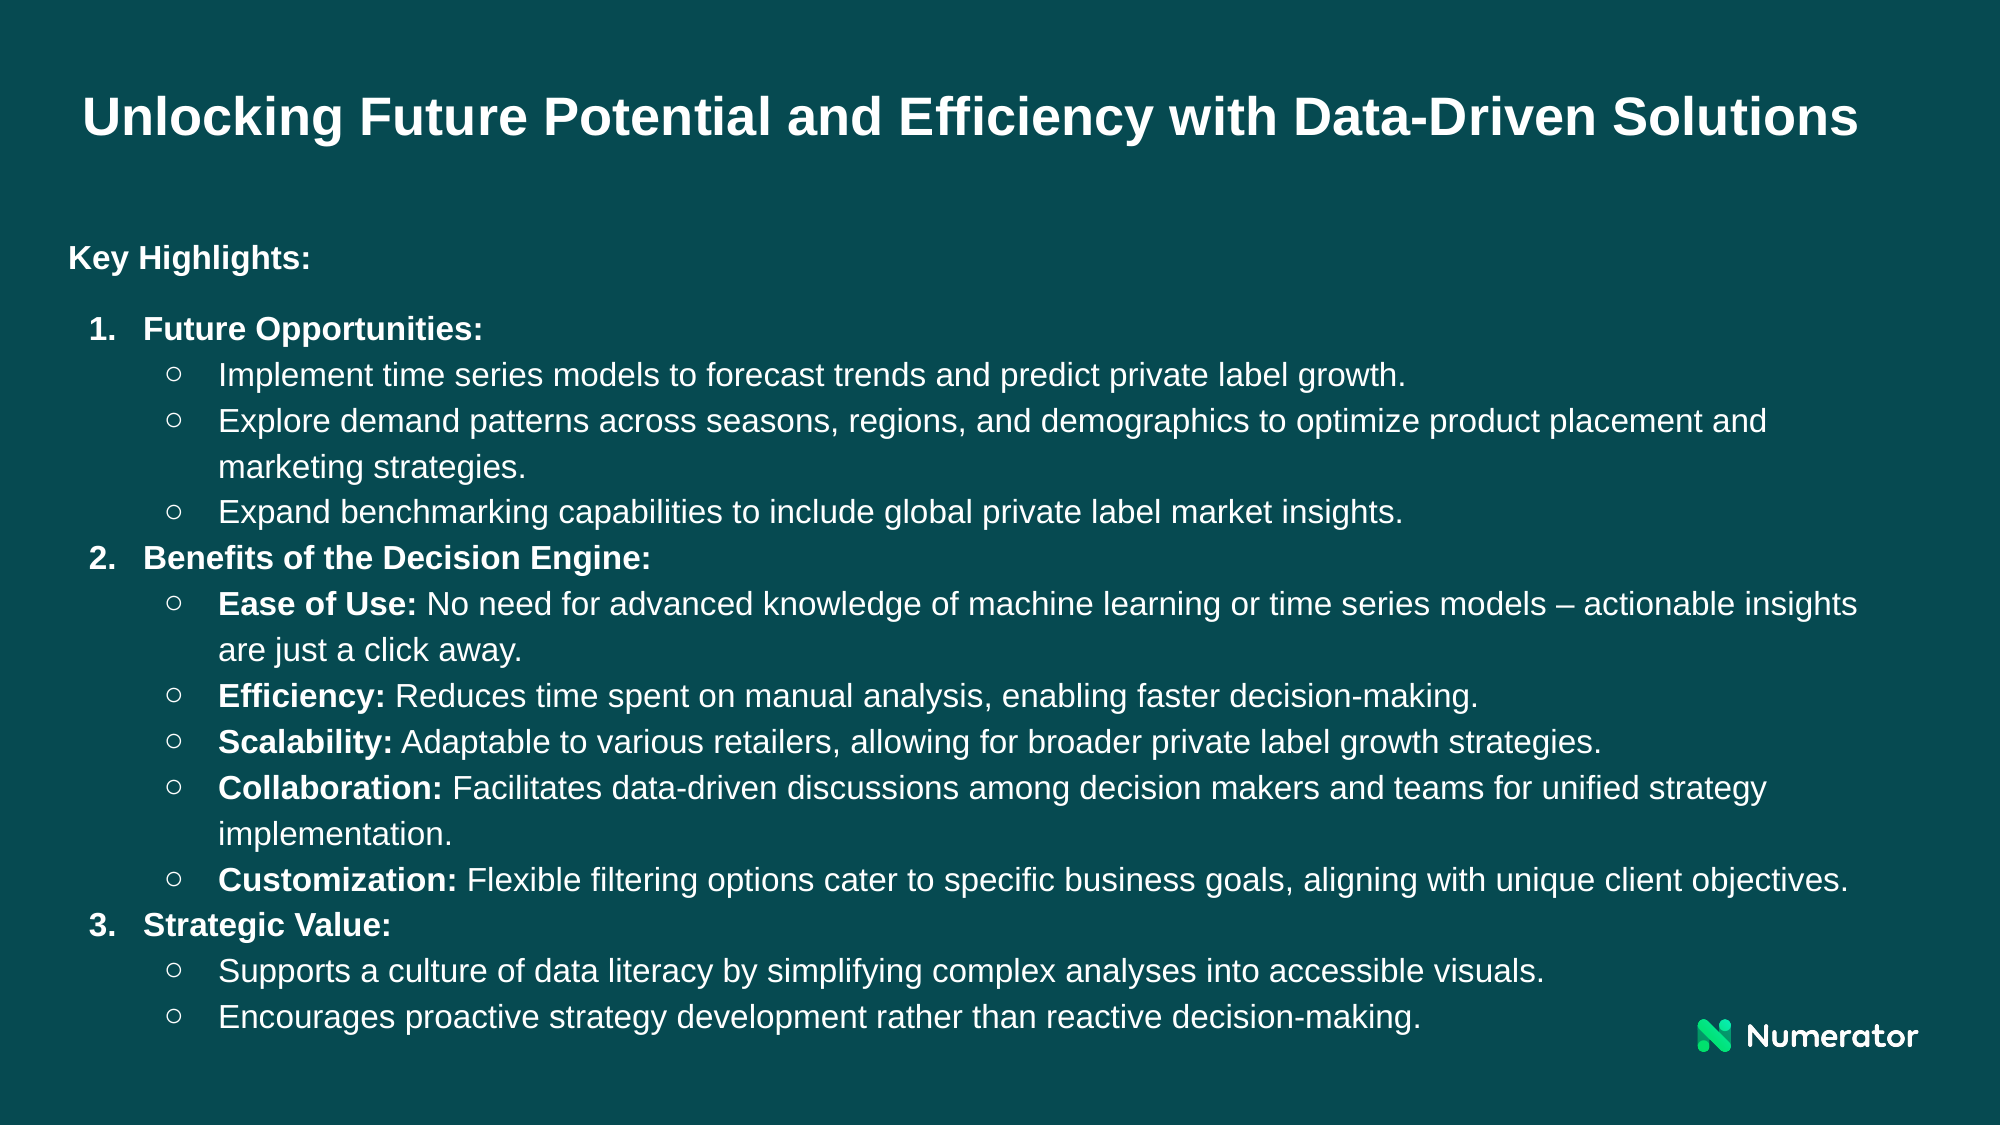

# Unlocking Future Potential and Efficiency with Data-Driven Solutions

Key Highlights:
Future Opportunities:
Implement time series models to forecast trends and predict private label growth.
Explore demand patterns across seasons, regions, and demographics to optimize product placement and marketing strategies.
Expand benchmarking capabilities to include global private label market insights.
Benefits of the Decision Engine:
Ease of Use: No need for advanced knowledge of machine learning or time series models – actionable insights are just a click away.
Efficiency: Reduces time spent on manual analysis, enabling faster decision-making.
Scalability: Adaptable to various retailers, allowing for broader private label growth strategies.
Collaboration: Facilitates data-driven discussions among decision makers and teams for unified strategy implementation.
Customization: Flexible filtering options cater to specific business goals, aligning with unique client objectives.
Strategic Value:
Supports a culture of data literacy by simplifying complex analyses into accessible visuals.
Encourages proactive strategy development rather than reactive decision-making.